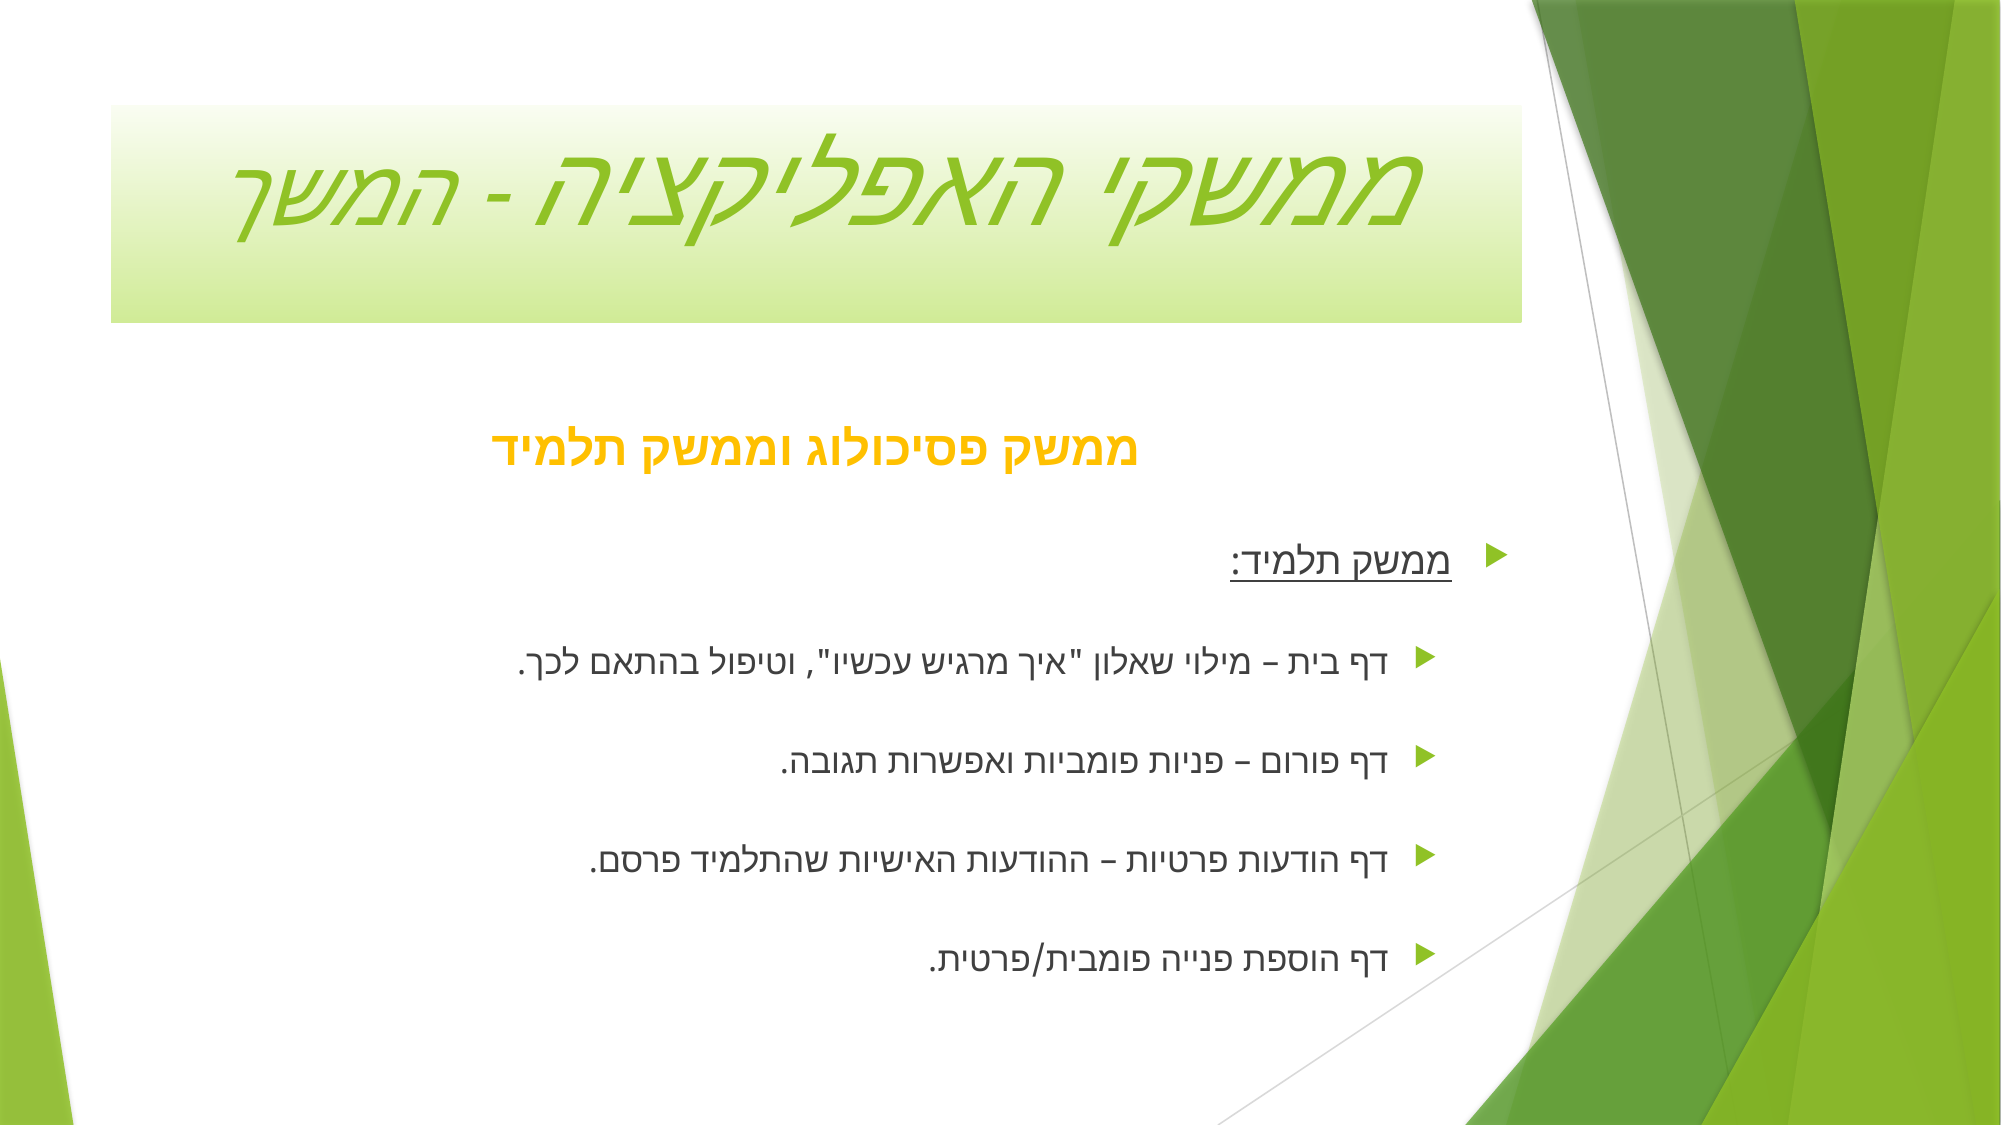

# ממשקי האפליקציה - המשך
ממשק פסיכולוג וממשק תלמיד
ממשק תלמיד:
דף בית – מילוי שאלון "איך מרגיש עכשיו", וטיפול בהתאם לכך.
דף פורום – פניות פומביות ואפשרות תגובה.
דף הודעות פרטיות – ההודעות האישיות שהתלמיד פרסם.
דף הוספת פנייה פומבית/פרטית.